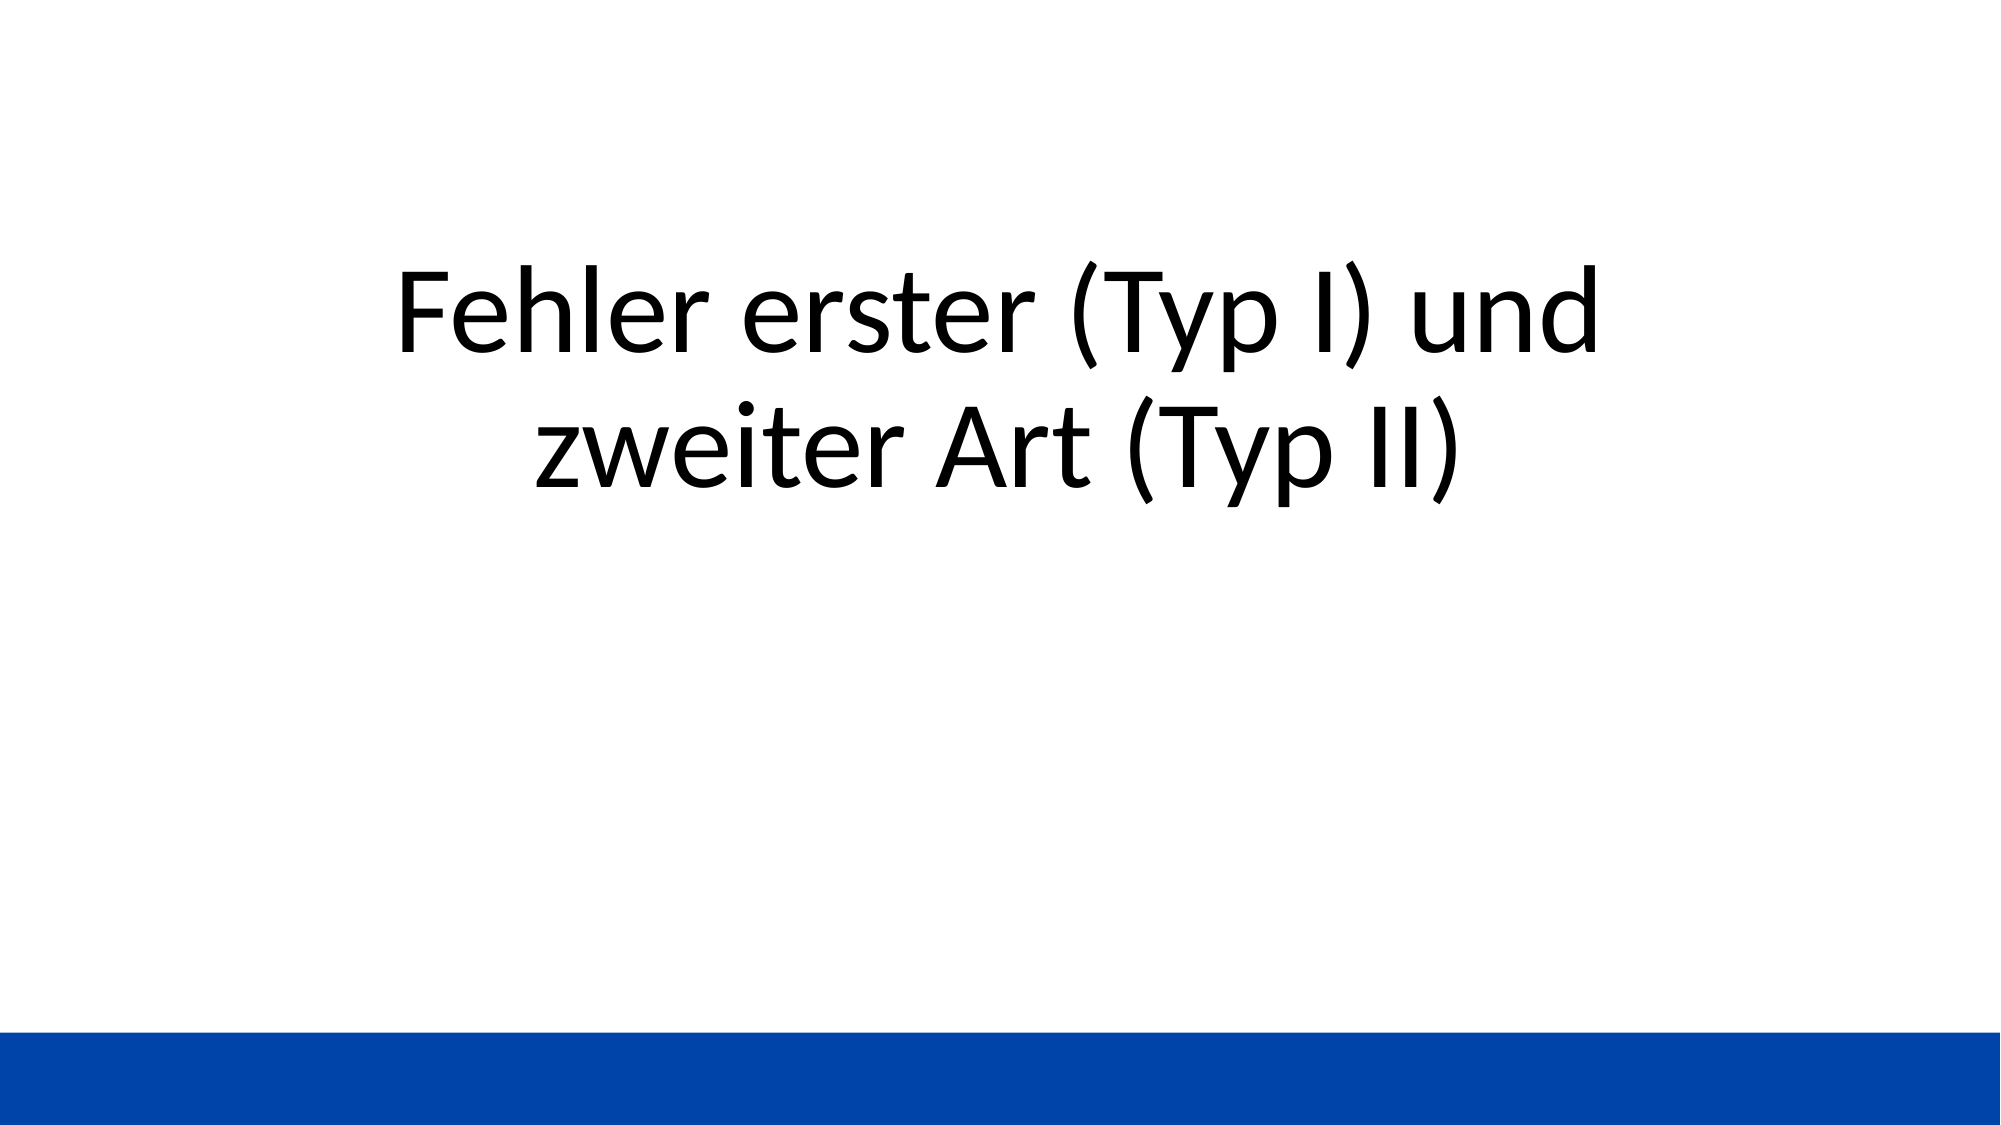

# Fehler erster (Typ I) und zweiter Art (Typ II)